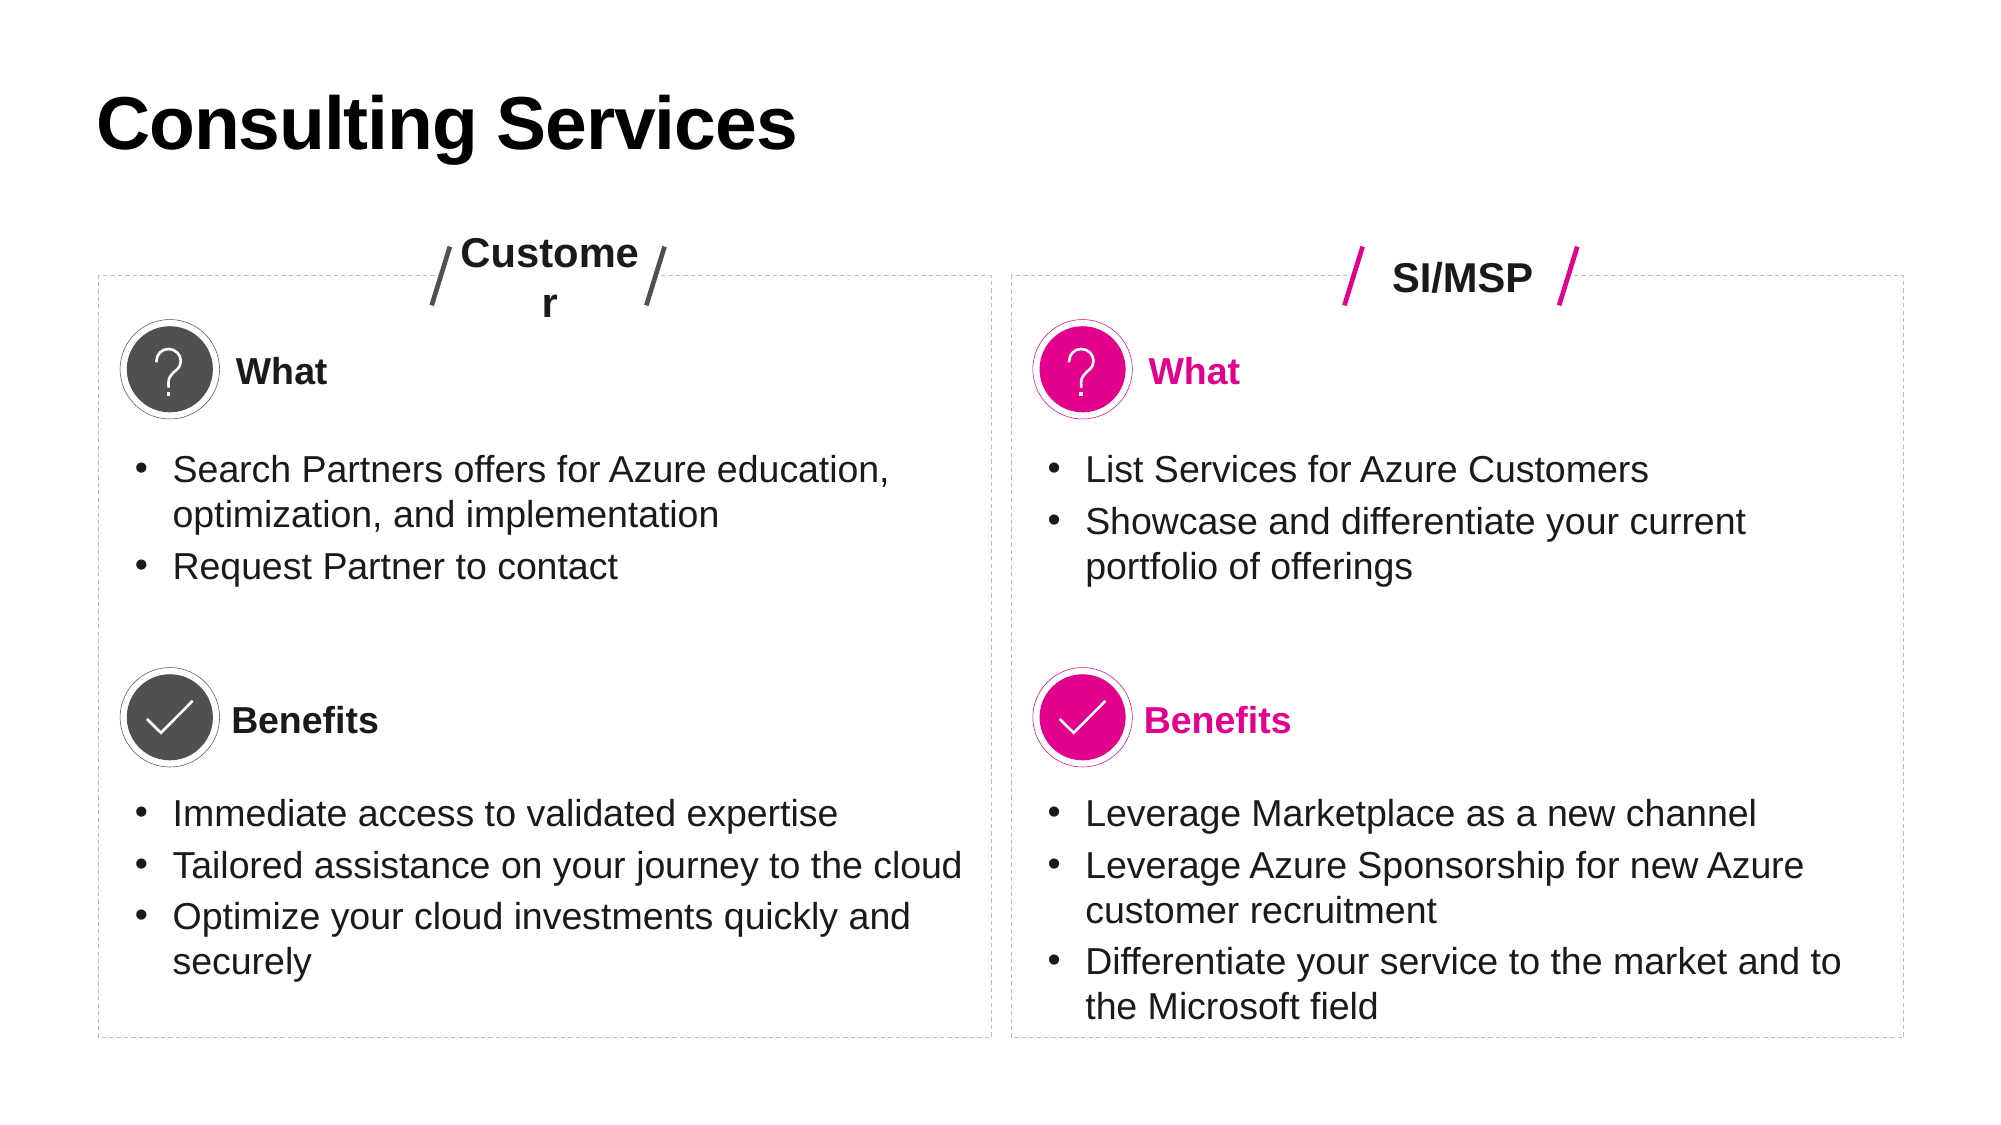

# Consulting Services
Customer
SI/MSP

What
What

Search Partners offers for Azure education, optimization, and implementation
Request Partner to contact
List Services for Azure Customers
Showcase and differentiate your current portfolio of offerings

Benefits
Benefits

Immediate access to validated expertise
Tailored assistance on your journey to the cloud
Optimize your cloud investments quickly and securely
Leverage Marketplace as a new channel
Leverage Azure Sponsorship for new Azure customer recruitment
Differentiate your service to the market and to the Microsoft field